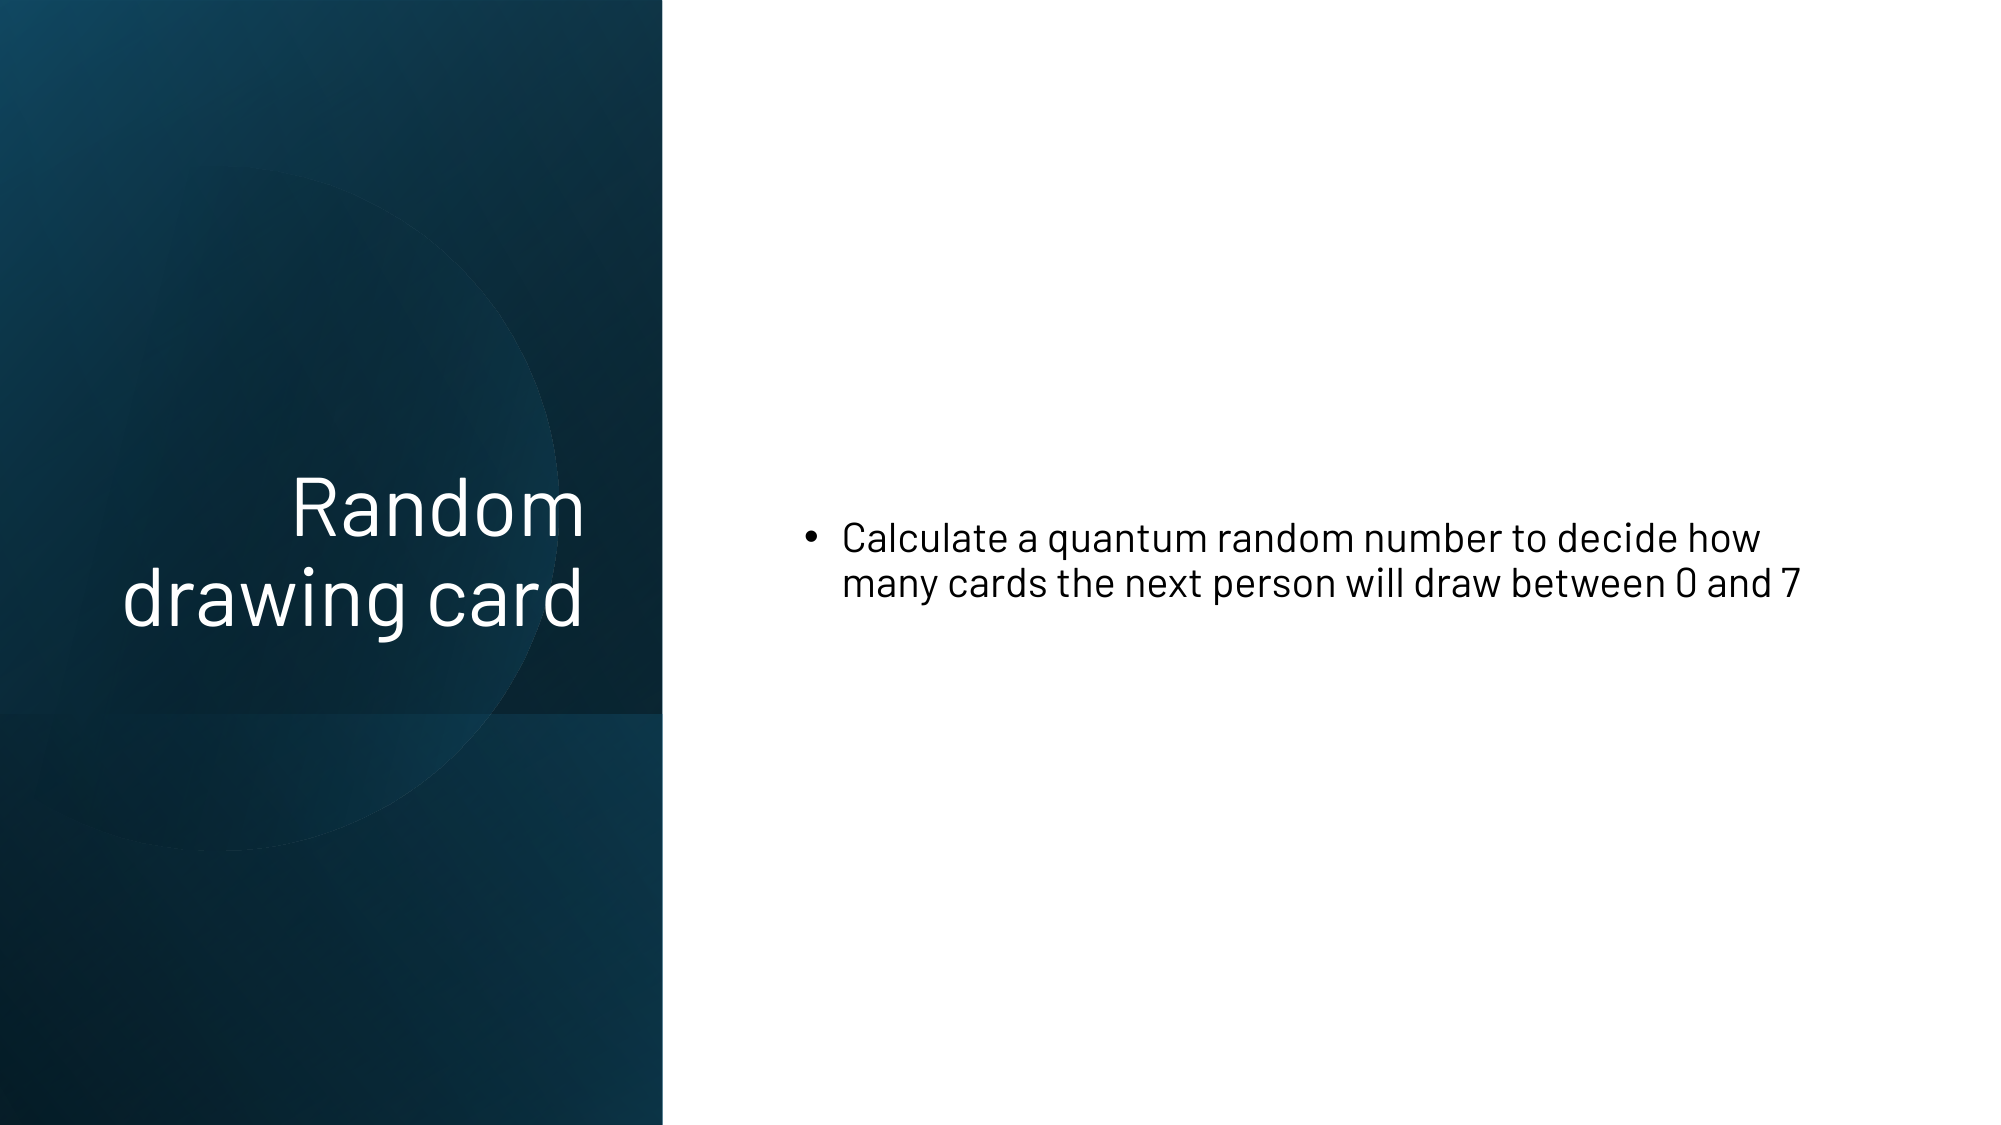

# Random drawing card
Calculate a quantum random number to decide how many cards the next person will draw between 0 and 7